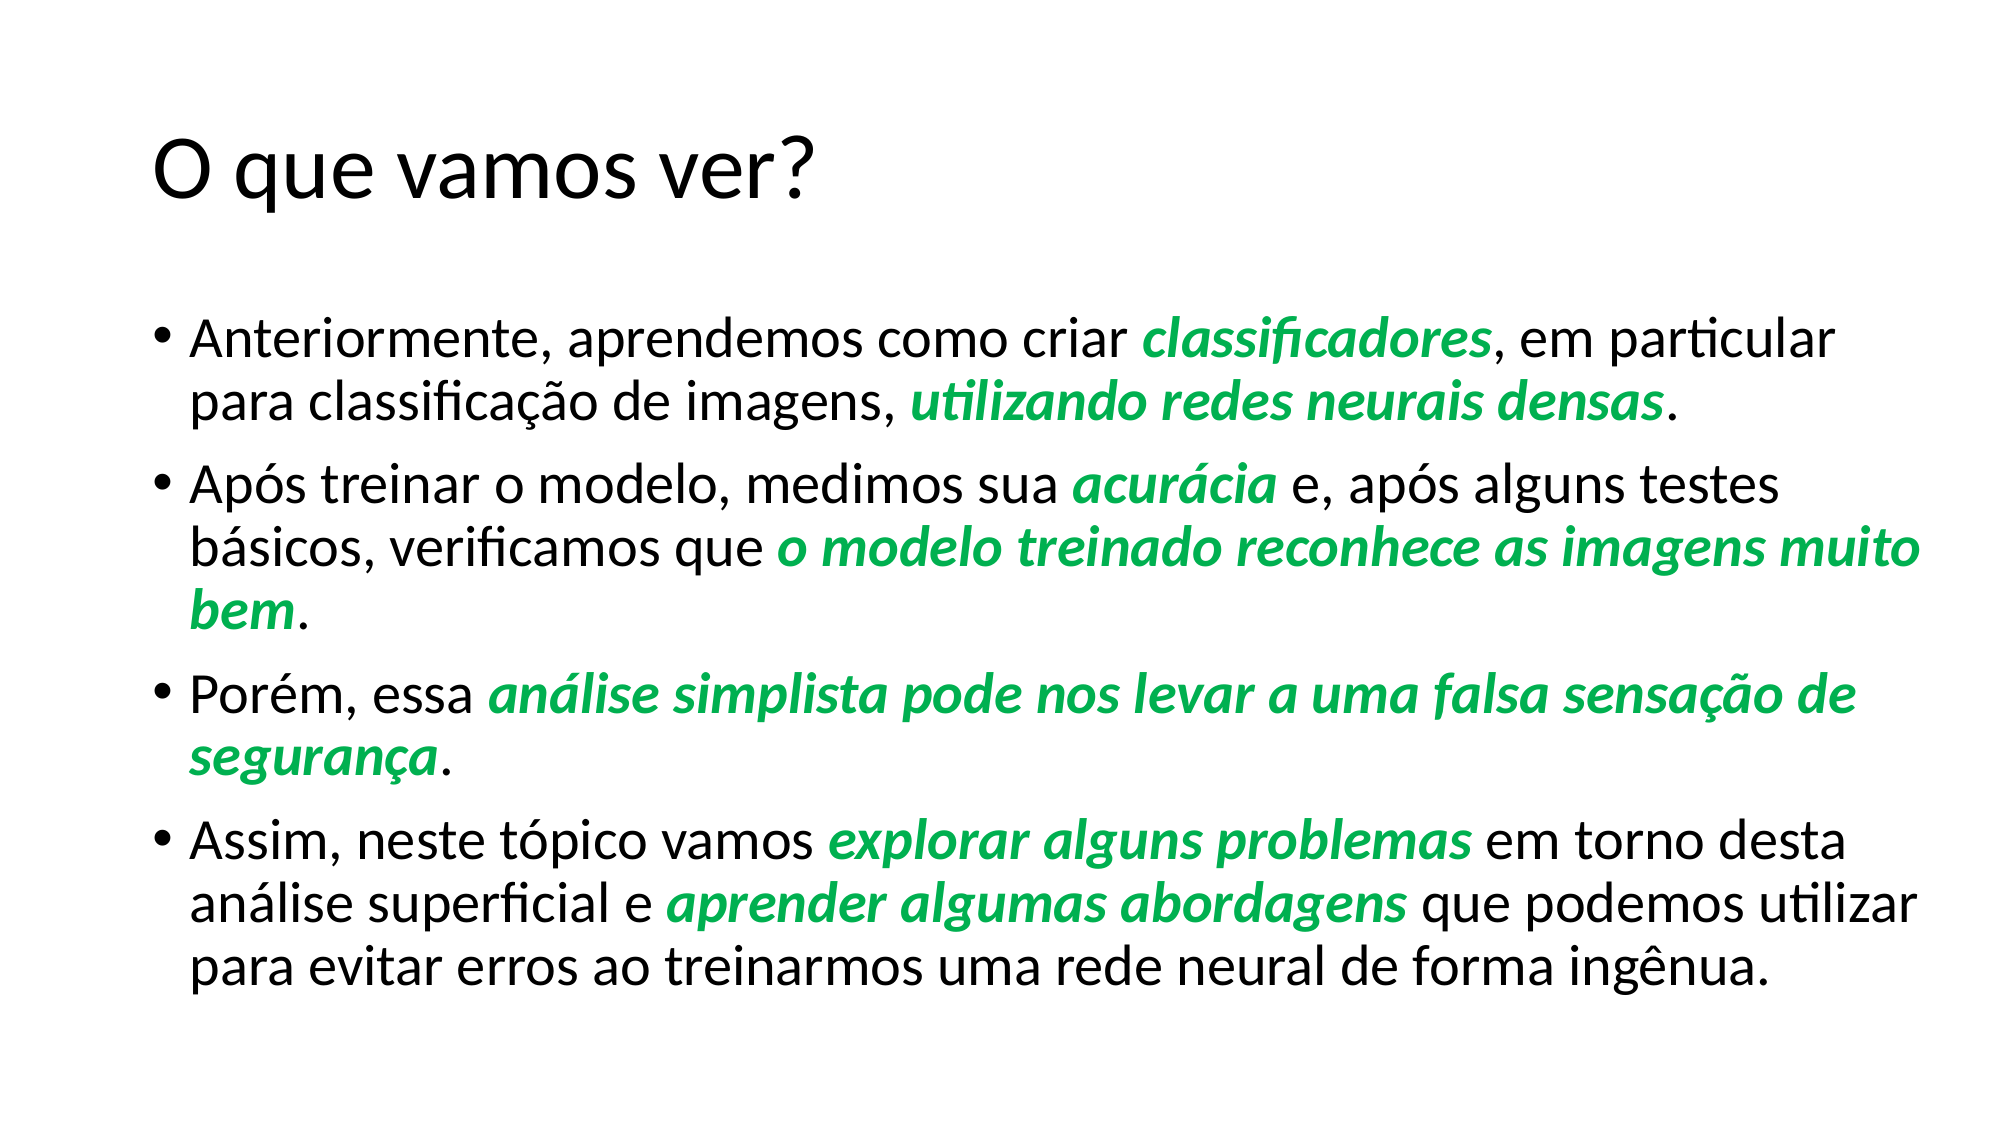

# O que vamos ver?
Anteriormente, aprendemos como criar classificadores, em particular para classificação de imagens, utilizando redes neurais densas.
Após treinar o modelo, medimos sua acurácia e, após alguns testes básicos, verificamos que o modelo treinado reconhece as imagens muito bem.
Porém, essa análise simplista pode nos levar a uma falsa sensação de segurança.
Assim, neste tópico vamos explorar alguns problemas em torno desta análise superficial e aprender algumas abordagens que podemos utilizar para evitar erros ao treinarmos uma rede neural de forma ingênua.